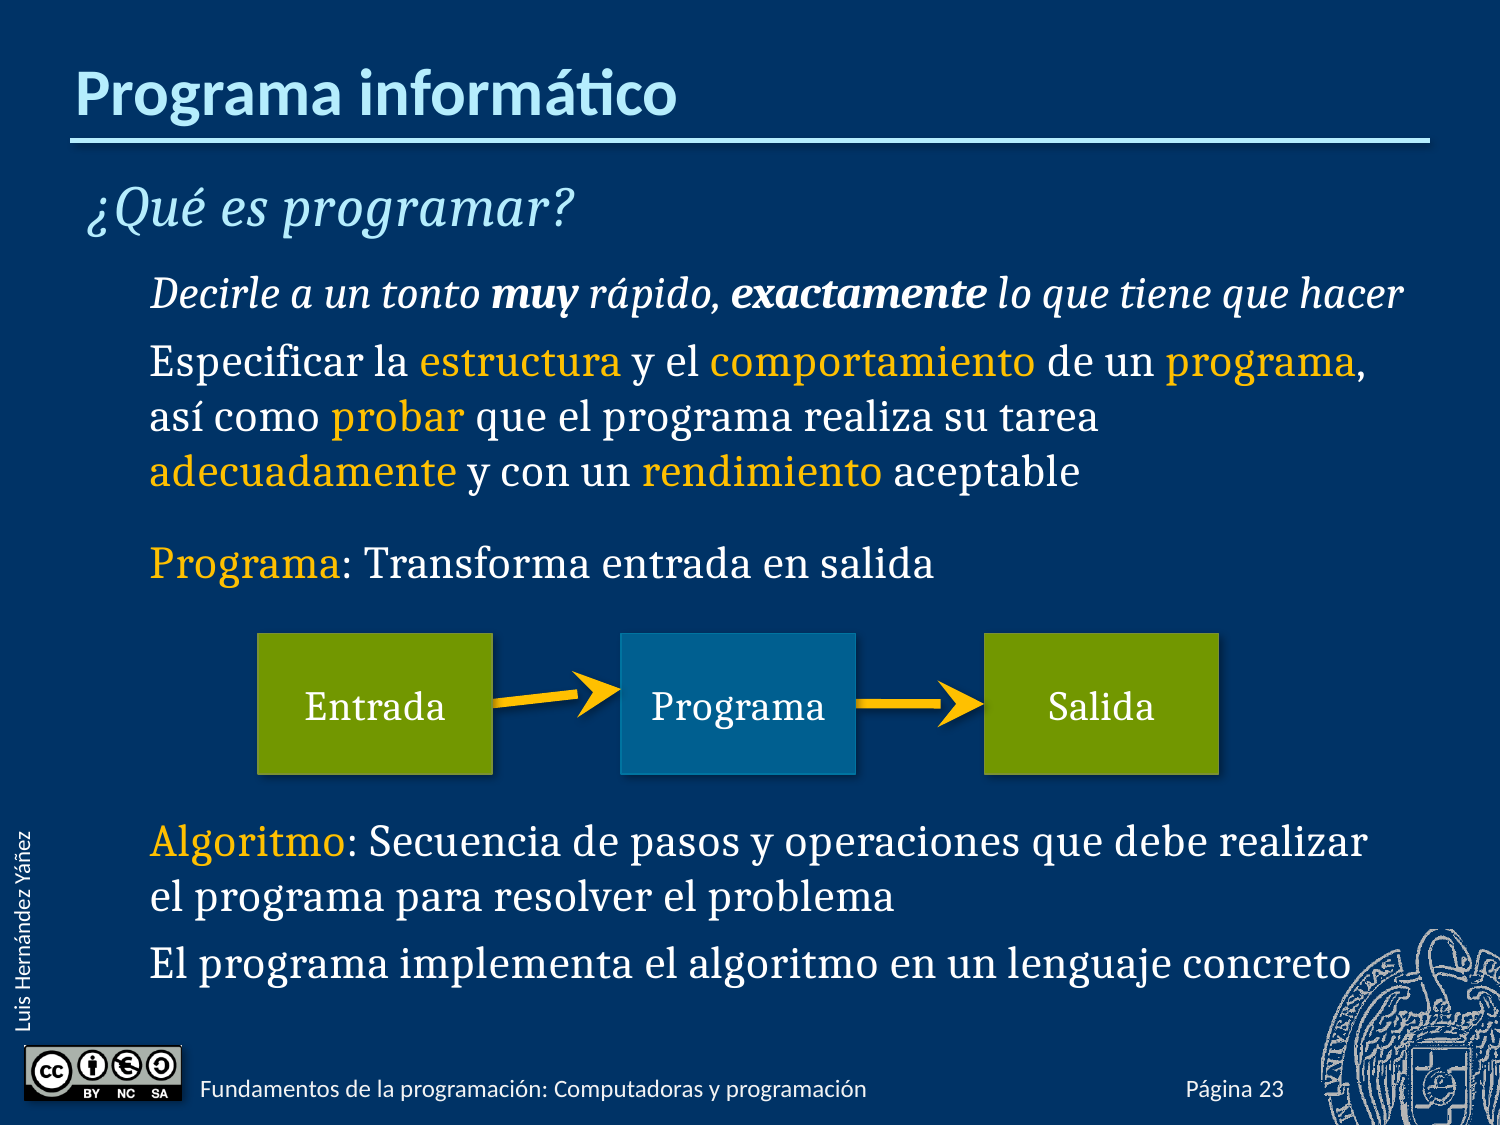

# Programa informático
¿Qué es programar?
Decirle a un tonto muy rápido, exactamente lo que tiene que hacer
Especificar la estructura y el comportamiento de un programa,
así como probar que el programa realiza su tarea adecuadamente y con un rendimiento aceptable
Programa: Transforma entrada en salida

Algoritmo: Secuencia de pasos y operaciones que debe realizar
el programa para resolver el problema
El programa implementa el algoritmo en un lenguaje concreto
Entrada
Programa
Salida
Fundamentos de la programación: Computadoras y programación
Página 23